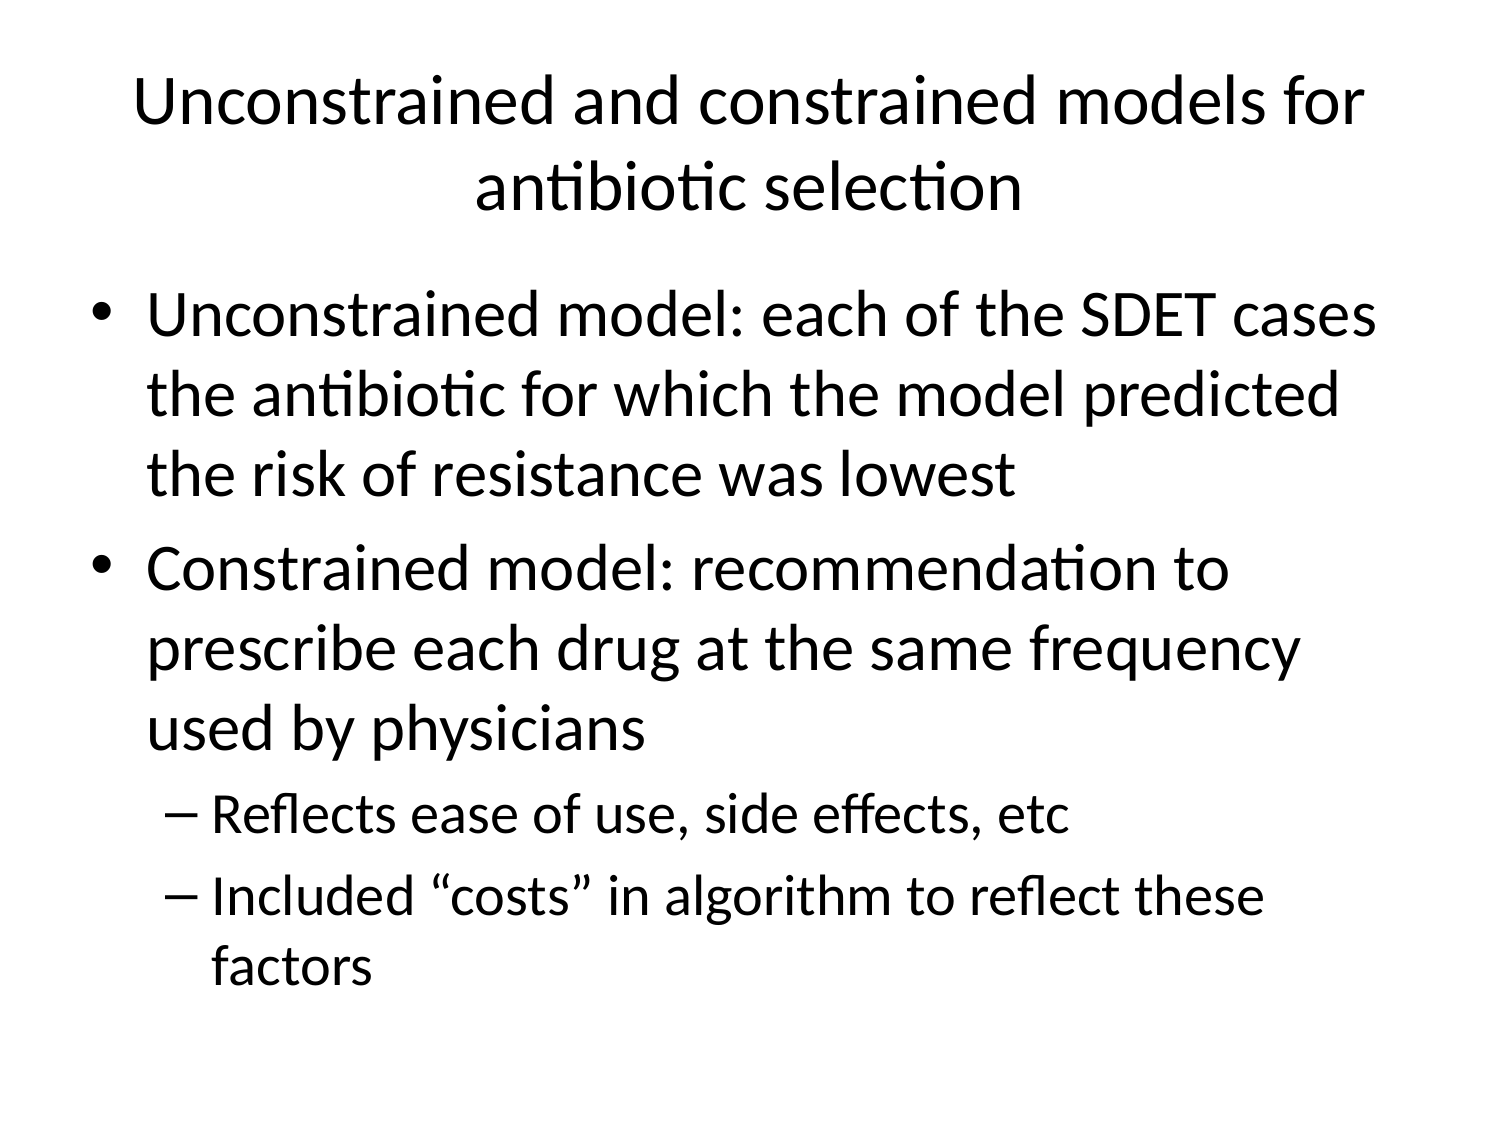

# Unconstrained and constrained models for antibiotic selection
Unconstrained model: each of the SDET cases the antibiotic for which the model predicted the risk of resistance was lowest
Constrained model: recommendation to prescribe each drug at the same frequency used by physicians
Reflects ease of use, side effects, etc
Included “costs” in algorithm to reflect these factors